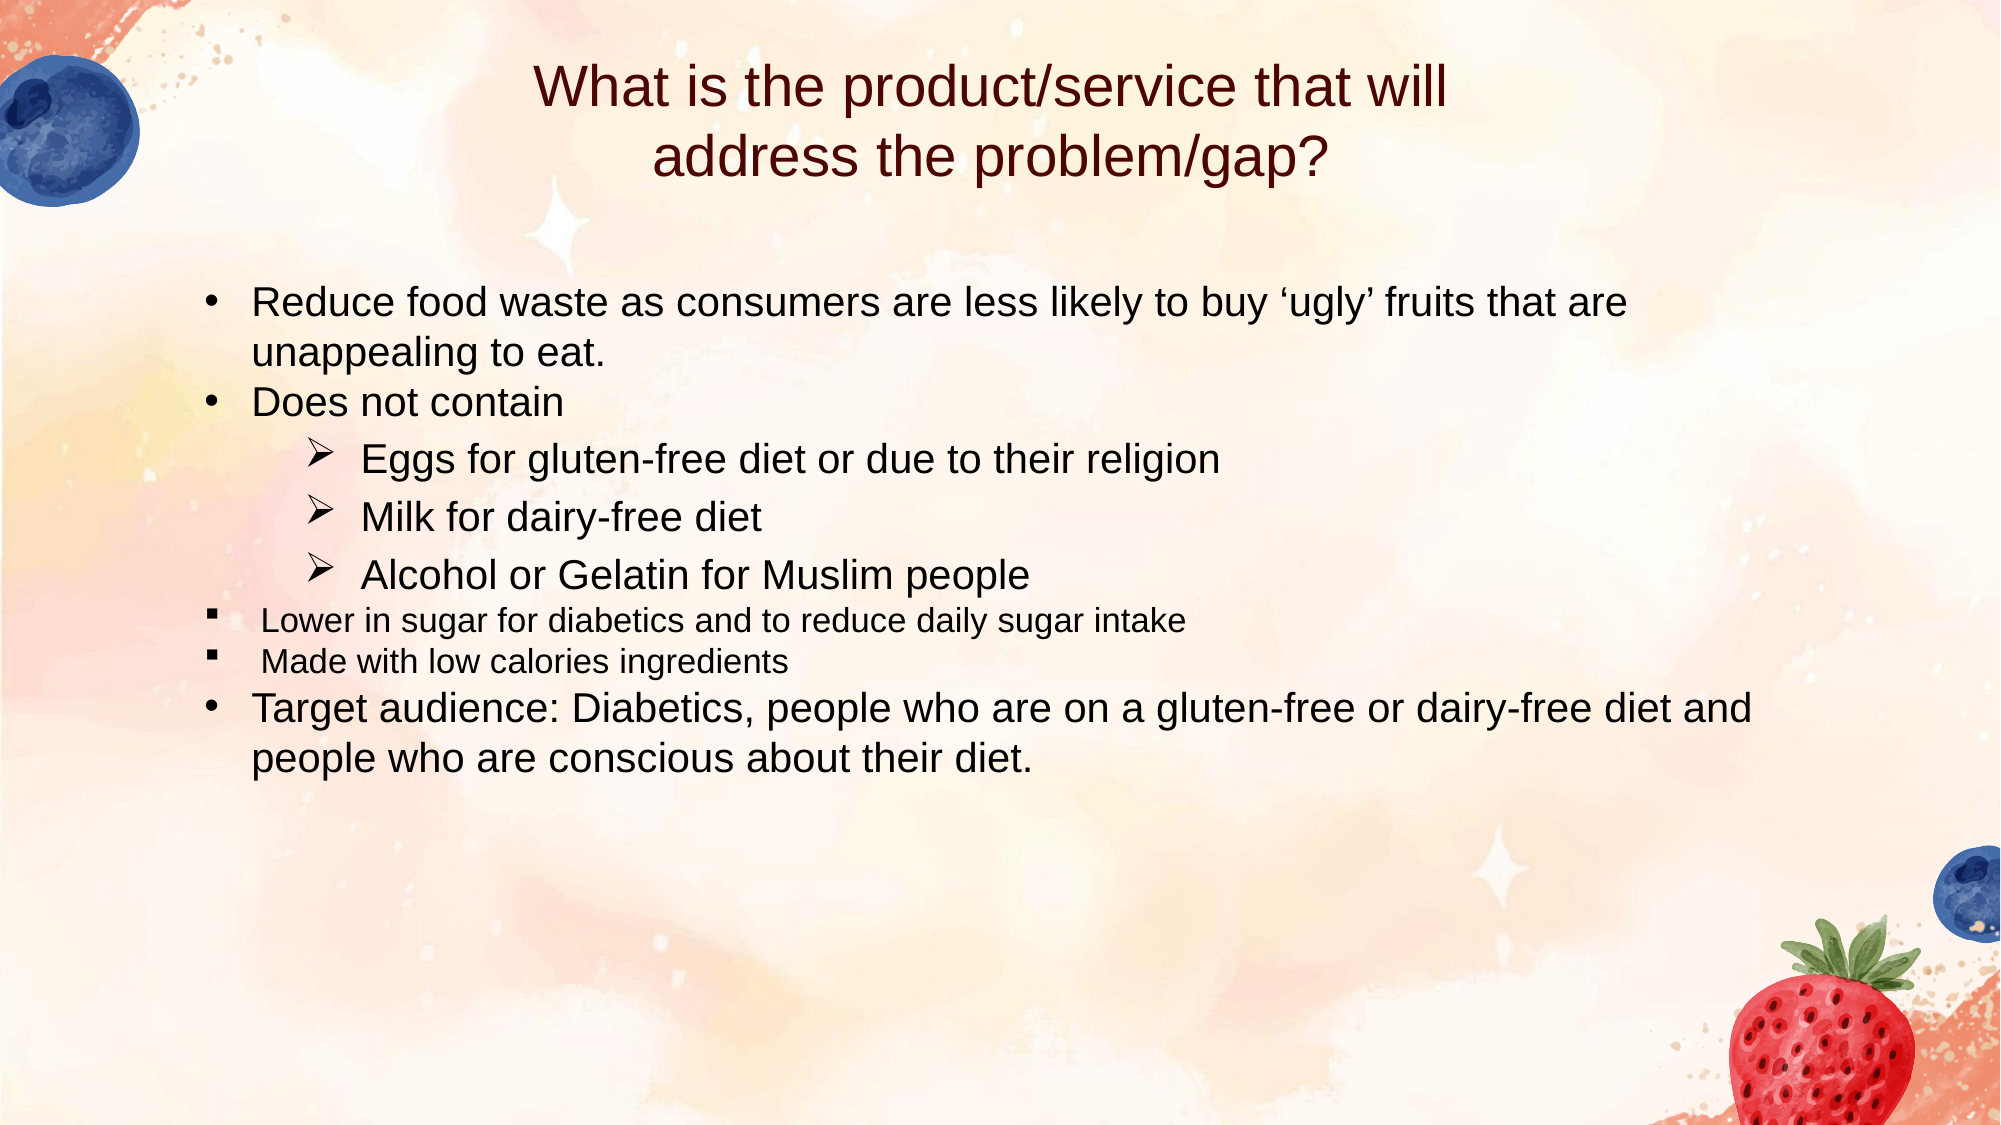

# What is the product/service that will address the problem/gap?
Reduce food waste as consumers are less likely to buy ‘ugly’ fruits that are unappealing to eat.
Does not contain
Eggs for gluten-free diet or due to their religion
Milk for dairy-free diet
Alcohol or Gelatin for Muslim people
Lower in sugar for diabetics and to reduce daily sugar intake
Made with low calories ingredients
Target audience: Diabetics, people who are on a gluten-free or dairy-free diet and people who are conscious about their diet.